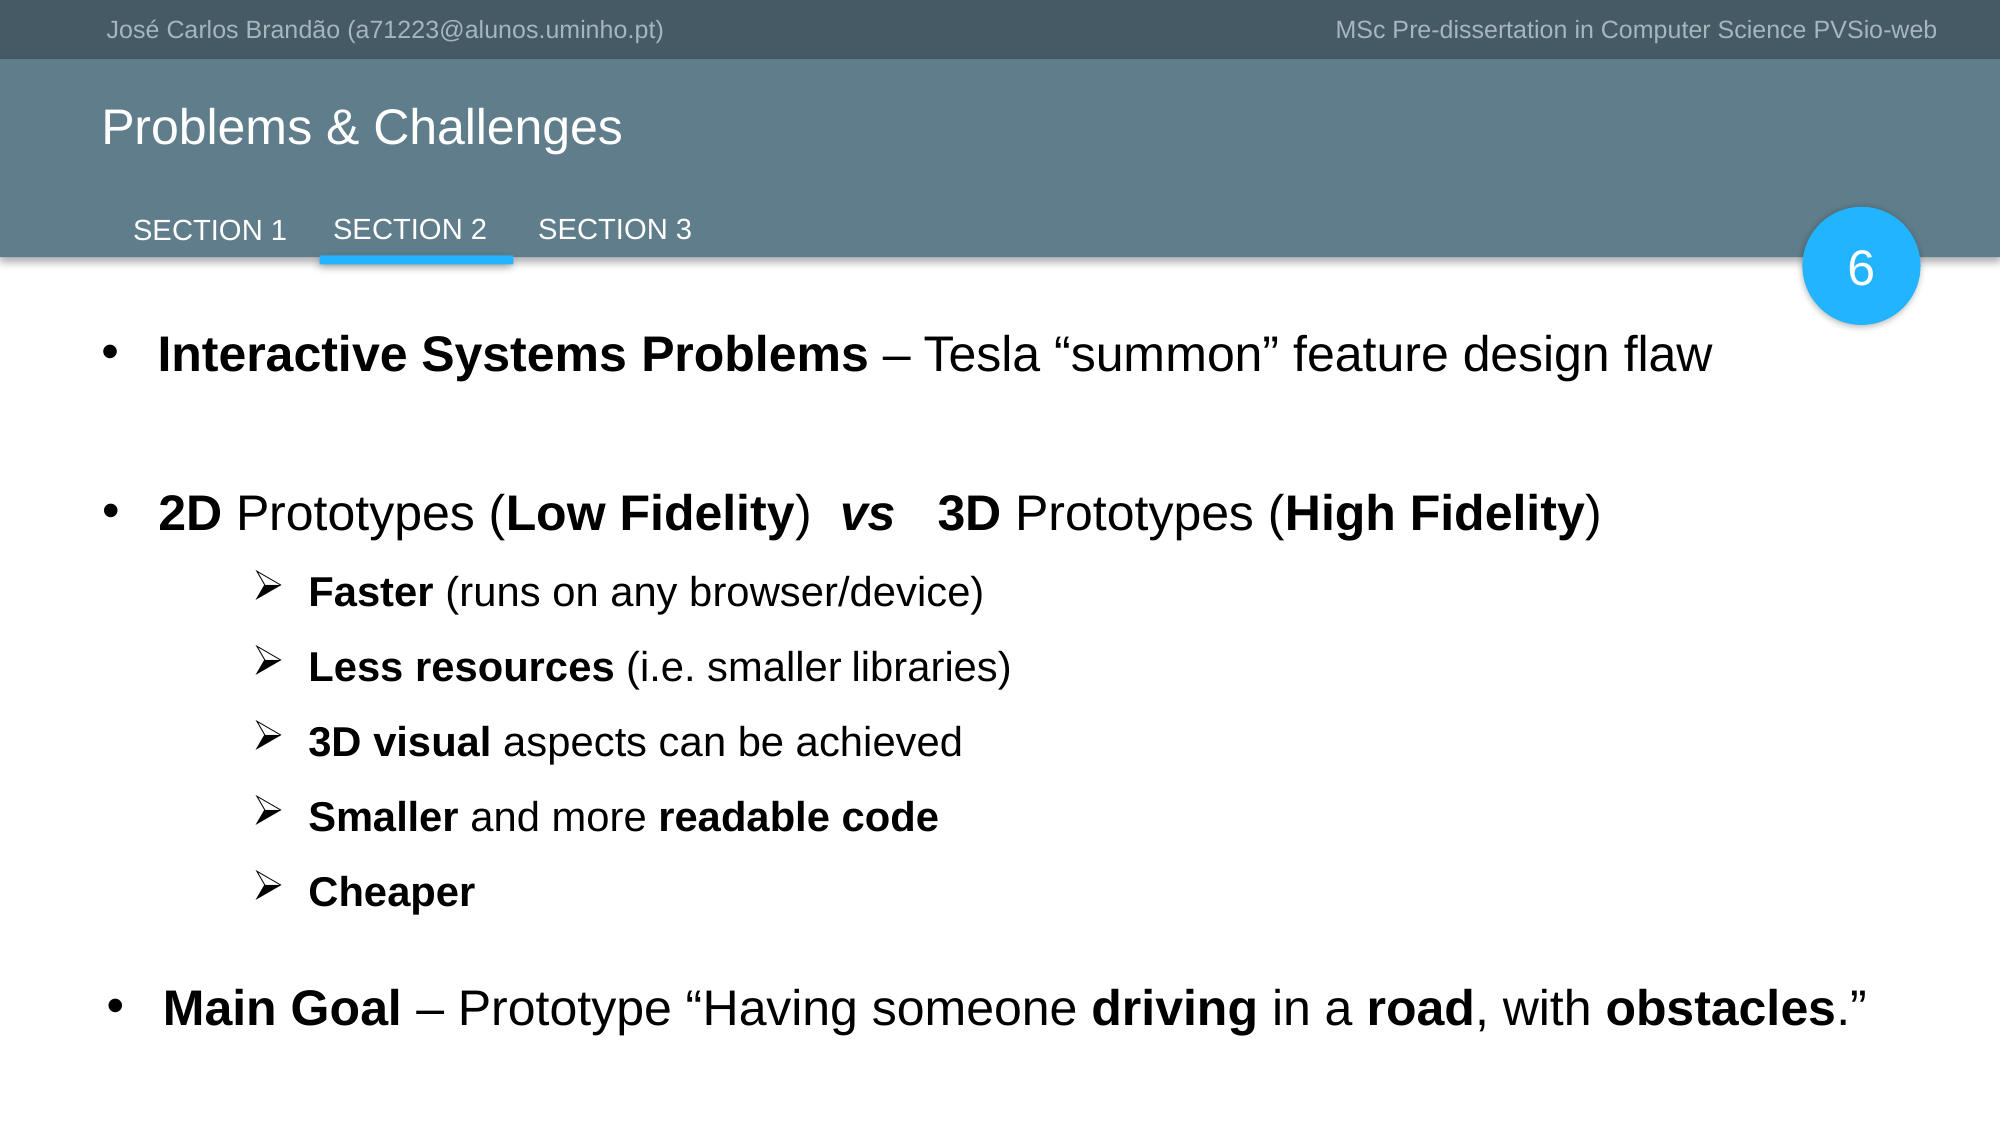

José Carlos Brandão (a71223@alunos.uminho.pt)
MSc Pre-dissertation in Computer Science PVSio-web

Problems & Challenges
SECTION 3
6
SECTION 2
SECTION 1

Interactive Systems Problems – Tesla “summon” feature design flaw
2D Prototypes (Low Fidelity)  vs   3D Prototypes (High Fidelity)
Faster (runs on any browser/device)
Less resources (i.e. smaller libraries)
3D visual aspects can be achieved
Smaller and more readable code
Cheaper
Main Goal – Prototype “Having someone driving in a road, with obstacles.”